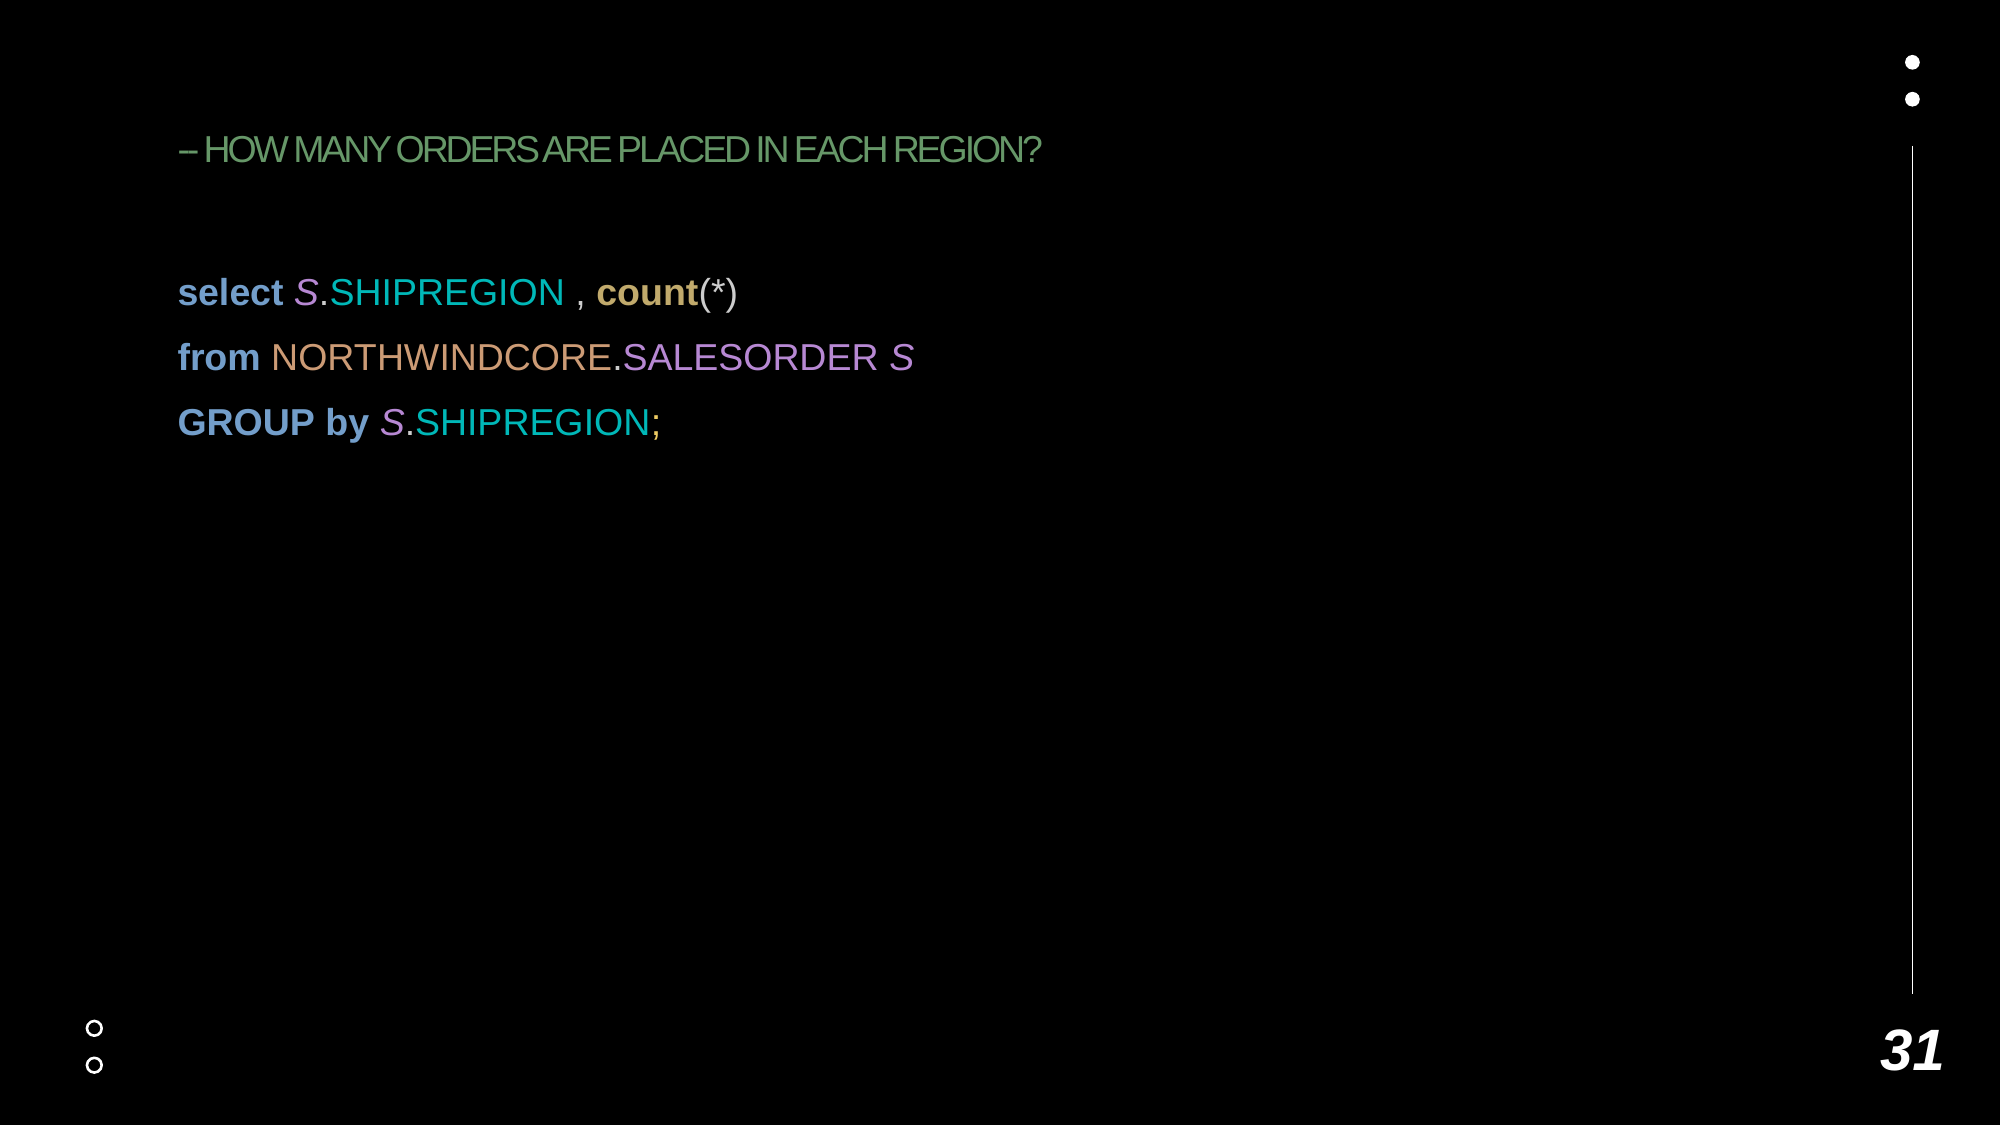

# -- How many orders are placed in each region?
select S.SHIPREGION , count(*)
from NORTHWINDCORE.SALESORDER S
GROUP by S.SHIPREGION;
31